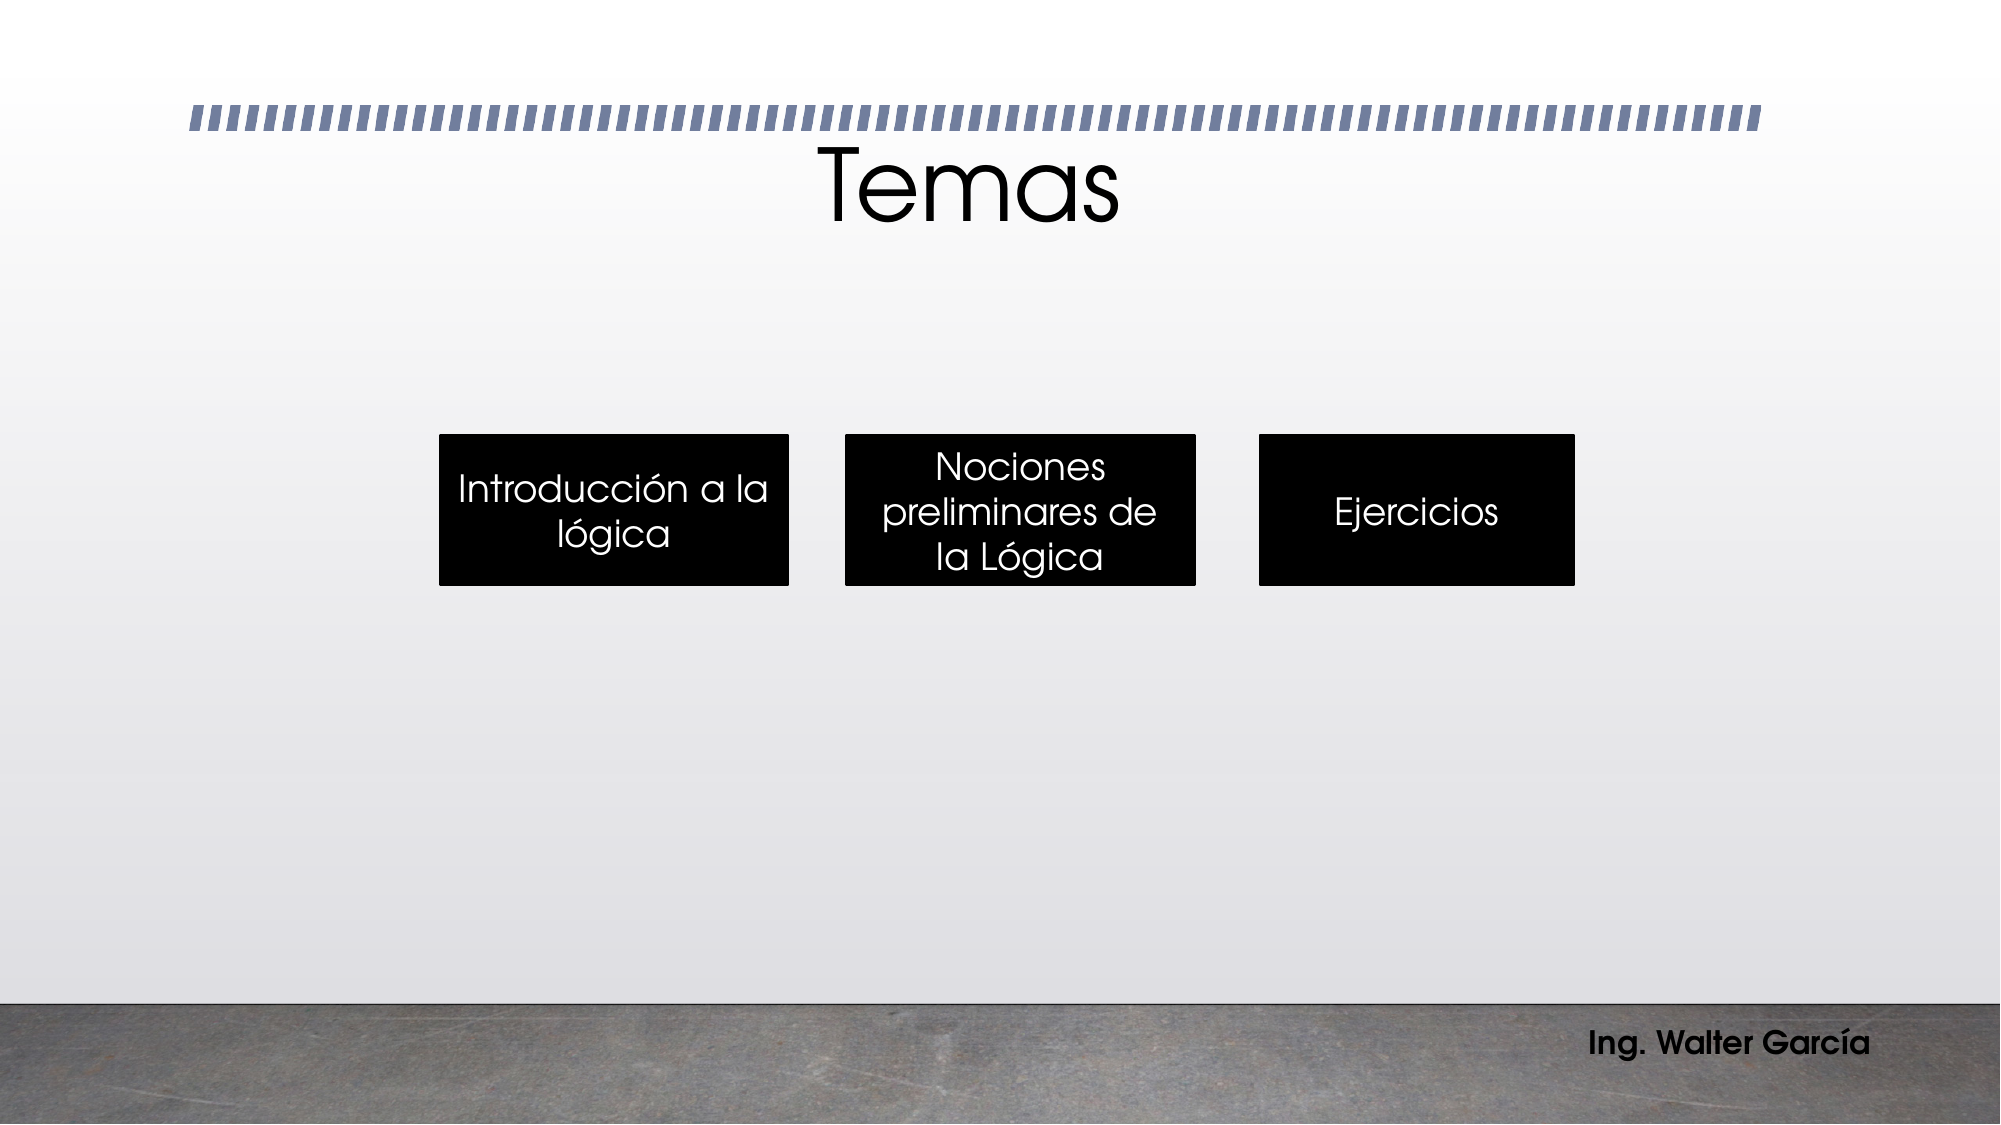

# Temas
Introducción a la lógica
Nociones preliminares de la Lógica
Ejercicios
Ing. Walter García